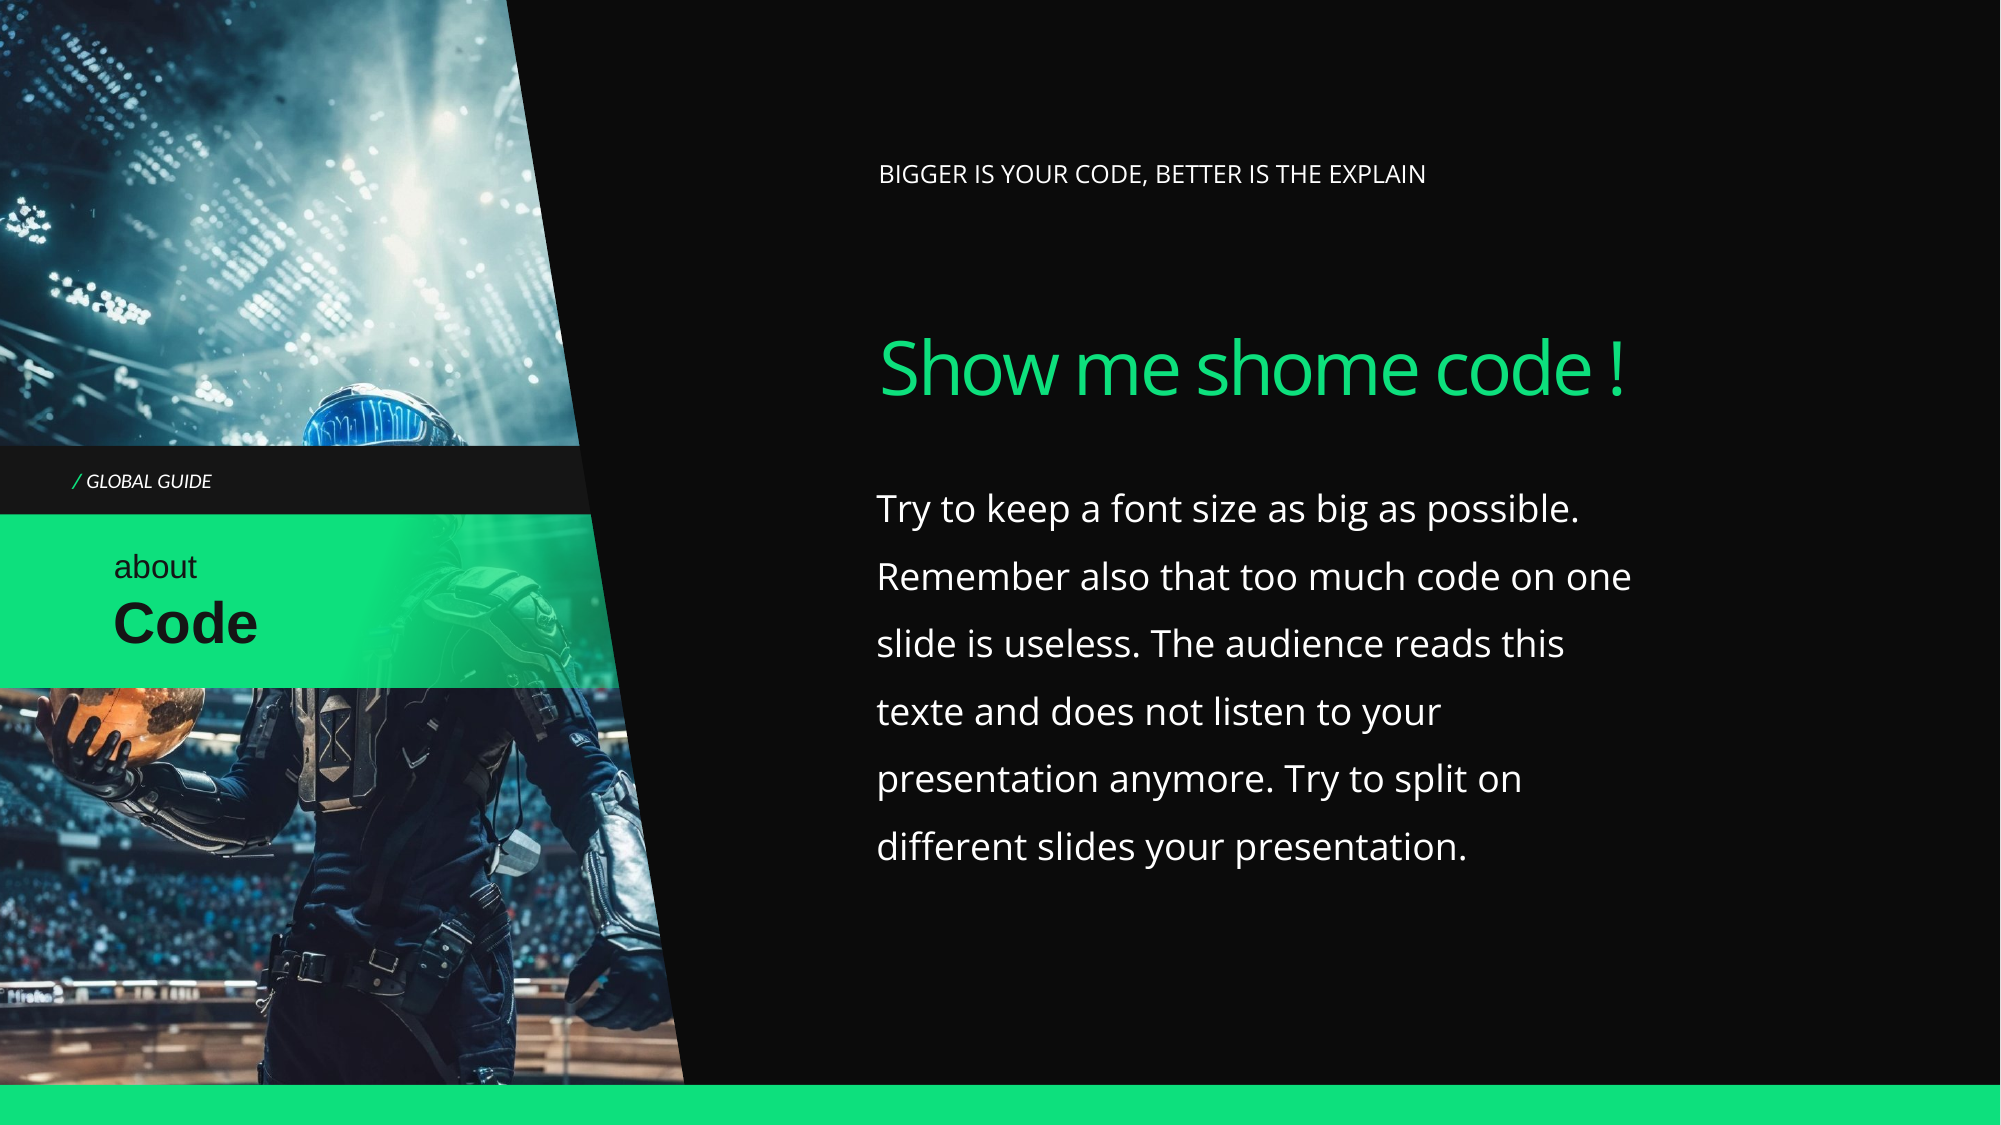

BIGGER IS YOUR CODE, BETTER IS THE EXPLAIN

Show me shome code !
Try to keep a font size as big as possible. Remember also that too much code on one slide is useless. The audience reads this texte and does not listen to your presentation anymore. Try to split on different slides your presentation.
/ GLOBAL GUIDE
about
Code